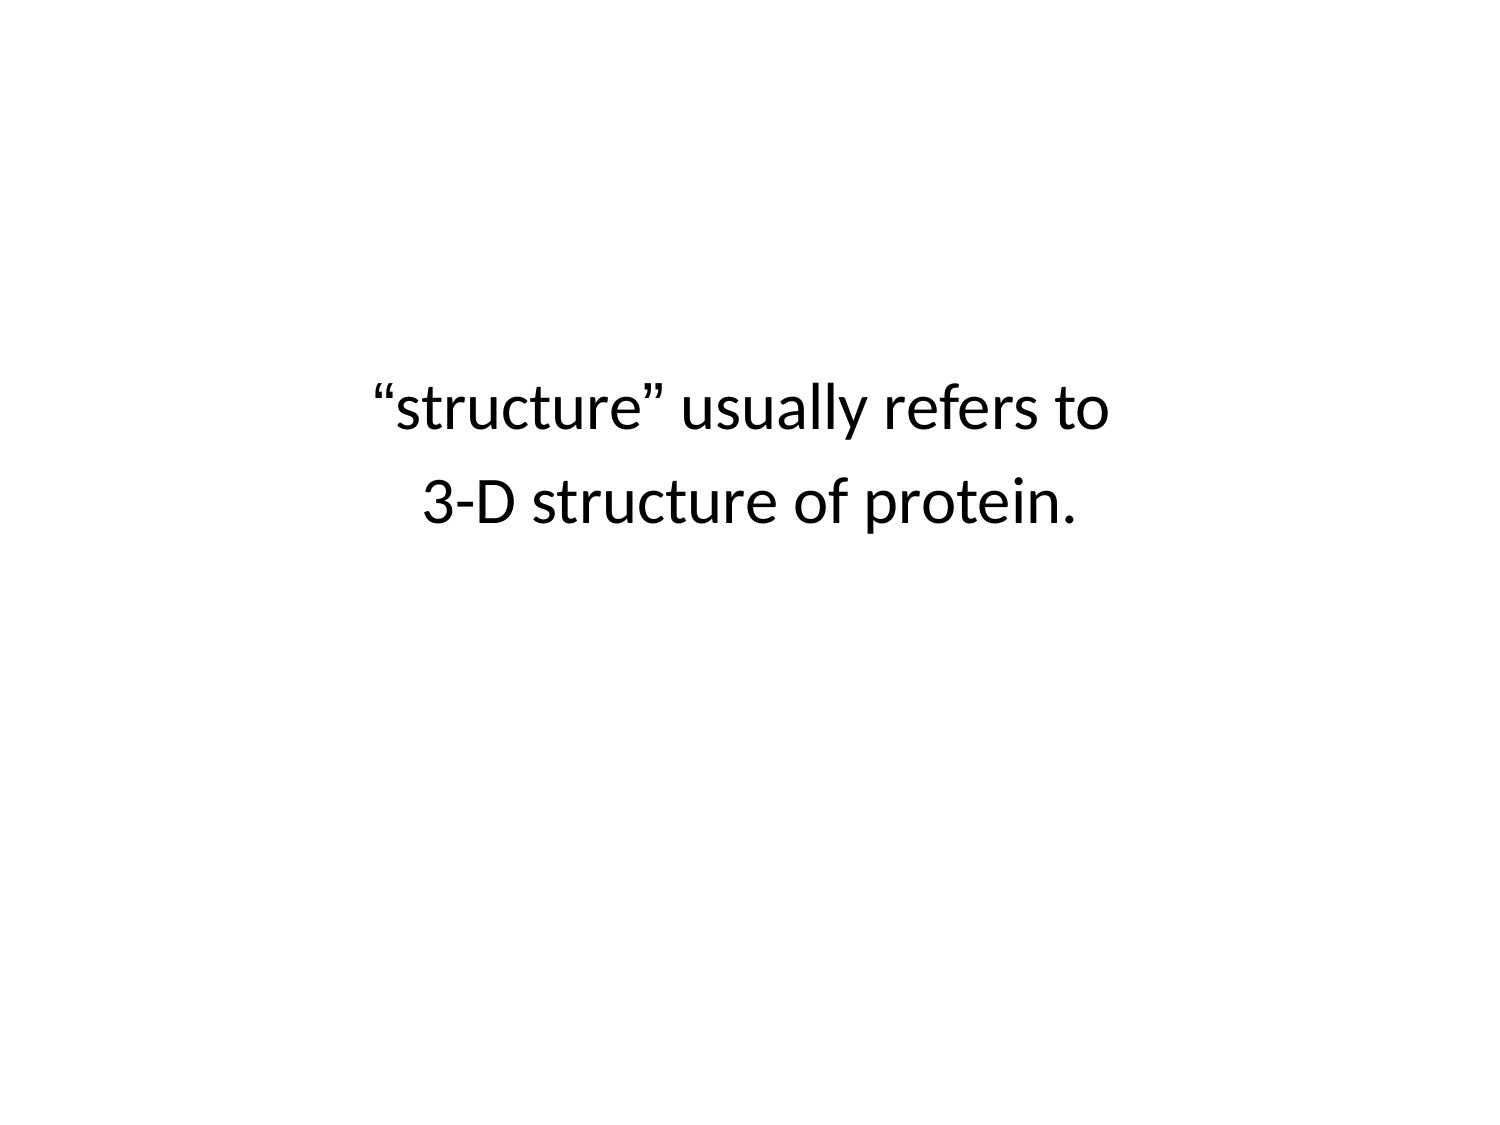

“structure” usually refers to
3-D structure of protein.